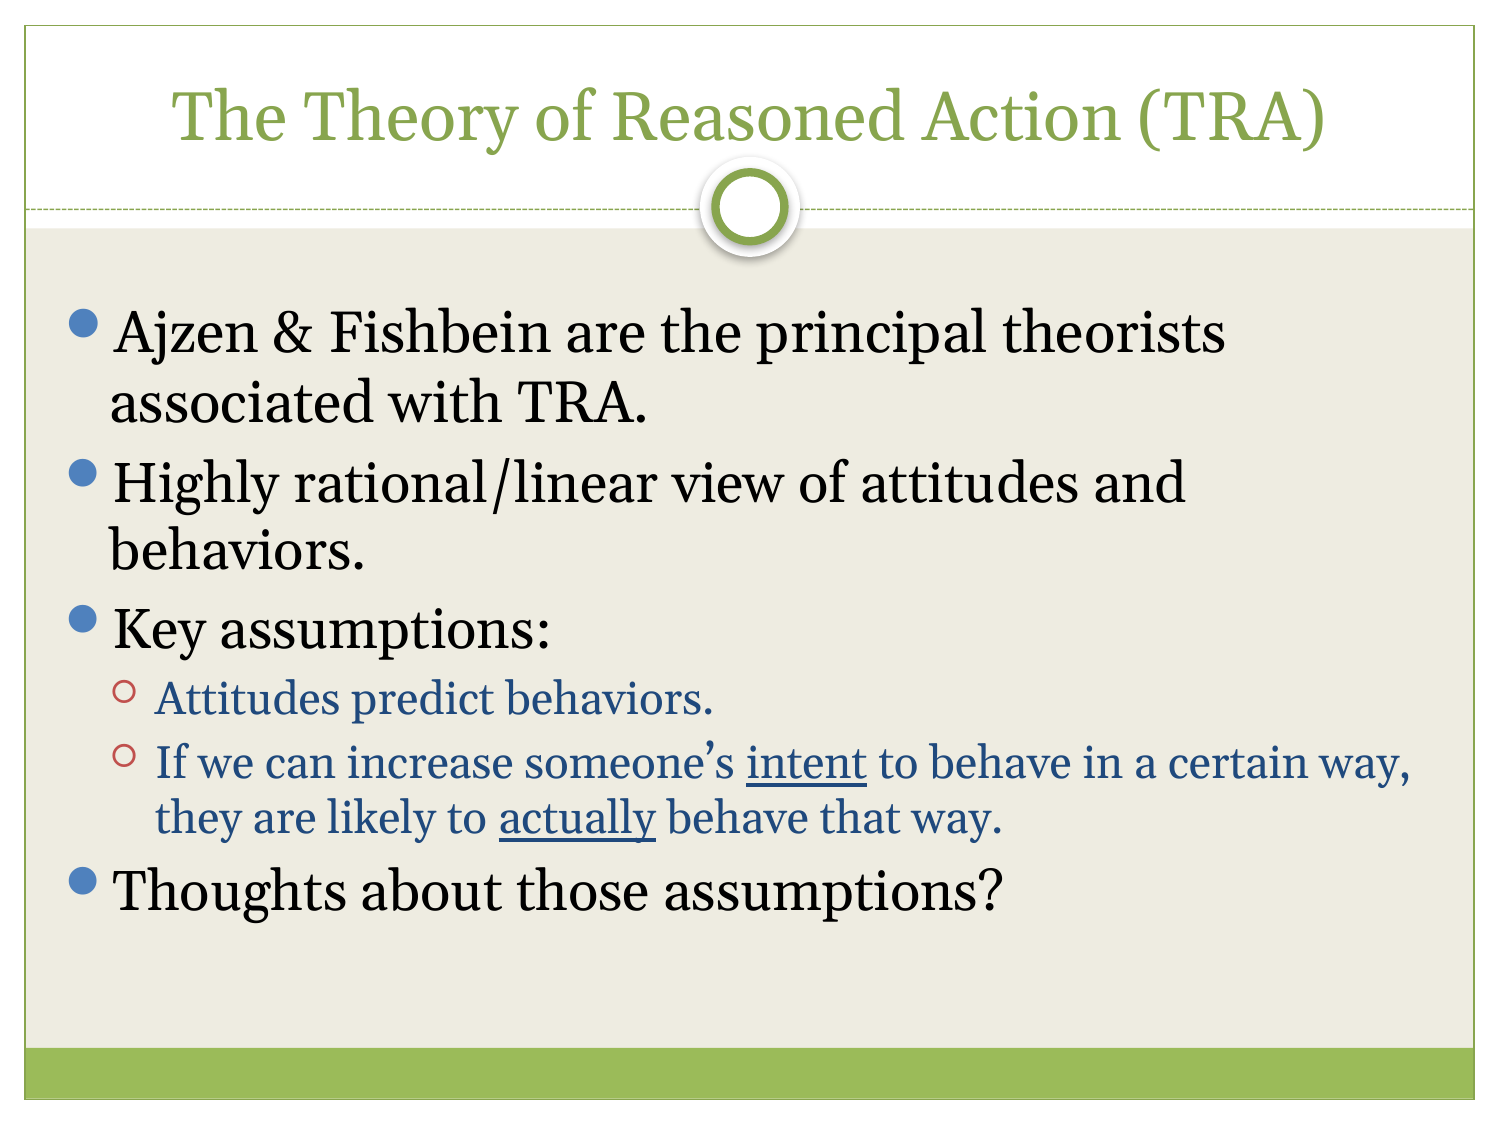

# The Theory of Reasoned Action (TRA)
Ajzen & Fishbein are the principal theorists associated with TRA.
Highly rational/linear view of attitudes and  behaviors.
Key assumptions:
Attitudes predict behaviors.
If we can increase someone’s intent to behave in a certain way, they are likely to actually behave that way.
Thoughts about those assumptions?